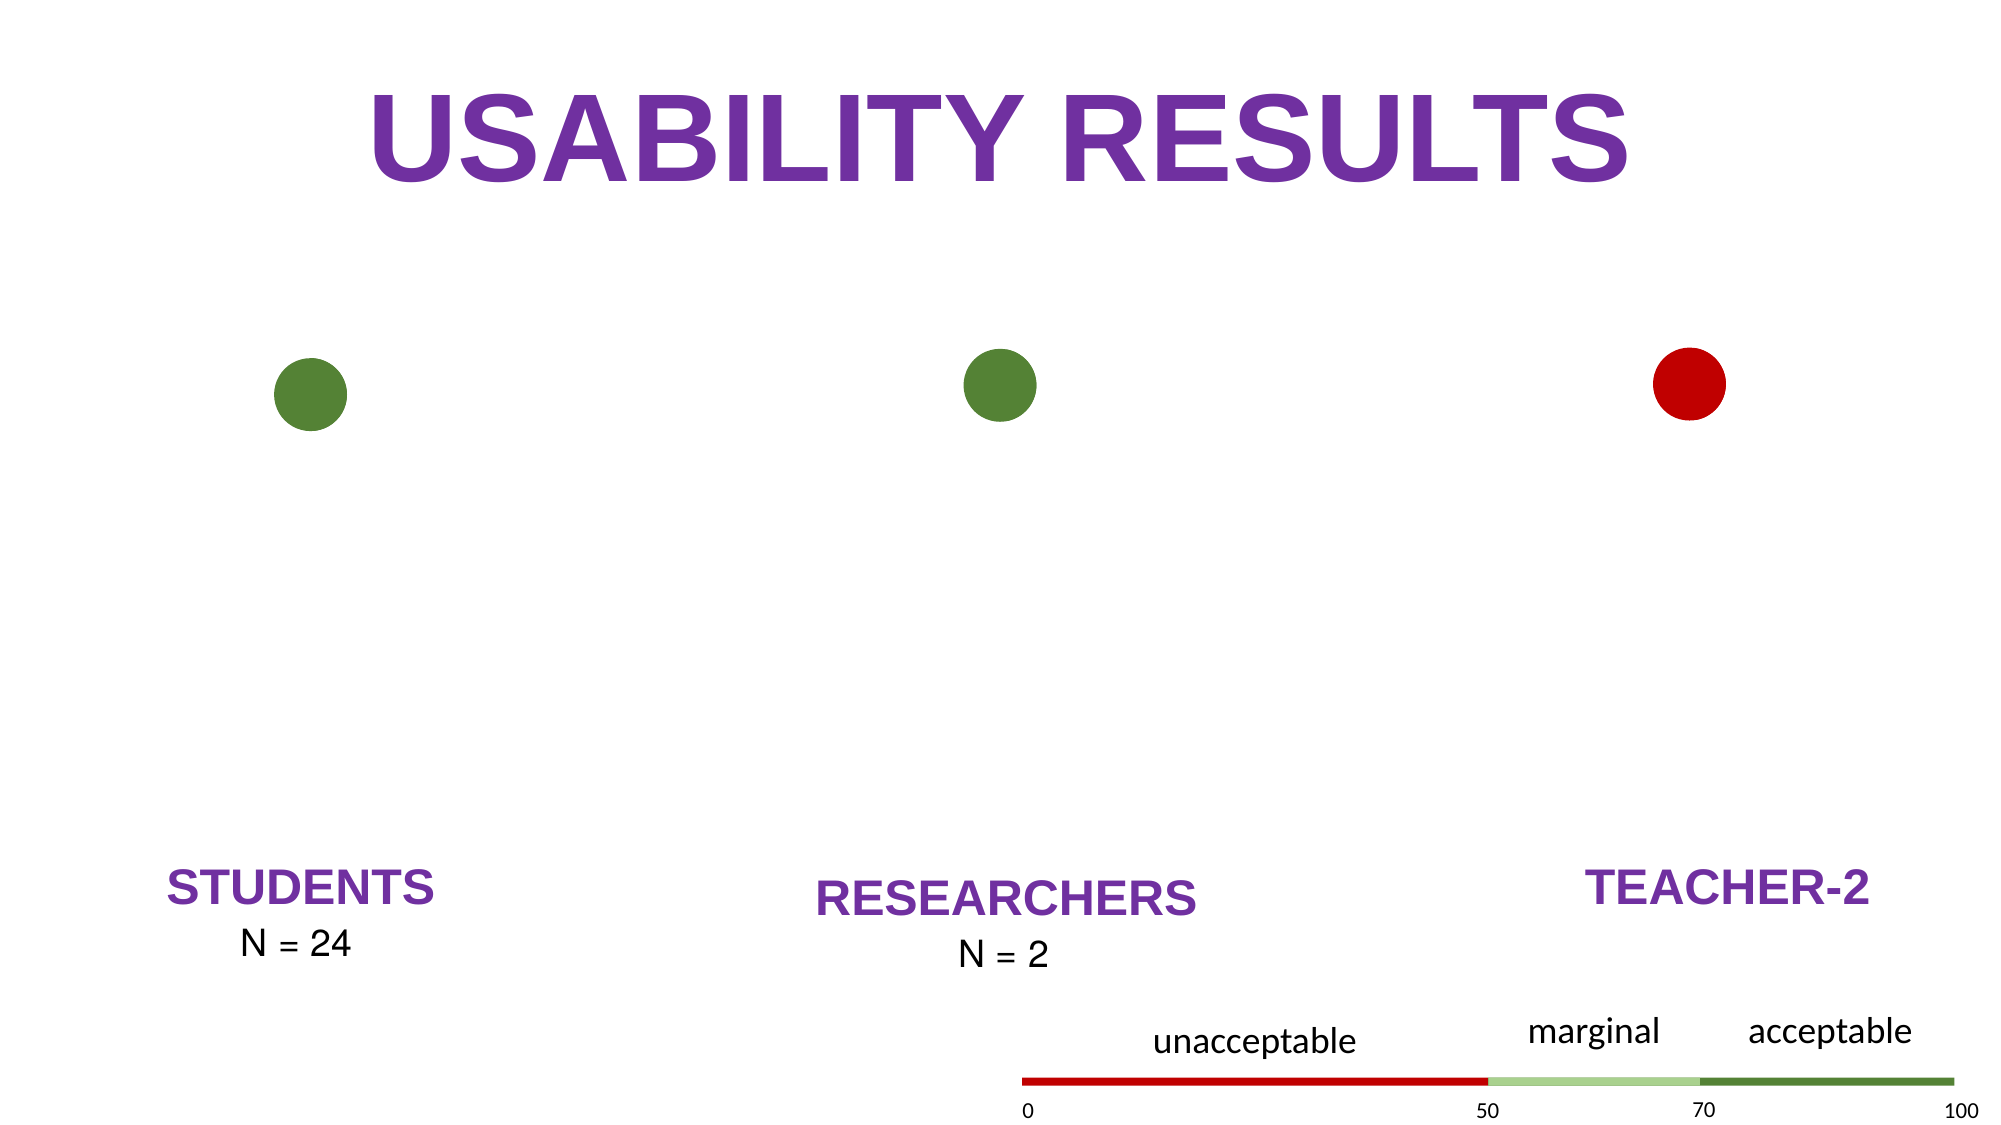

USABILITY RESULTS

47.5
77.5
74.4
STUDENTS
TEACHER-2
RESEARCHERS
N = 24
N = 2
marginal
acceptable
unacceptable

70
0
50
100